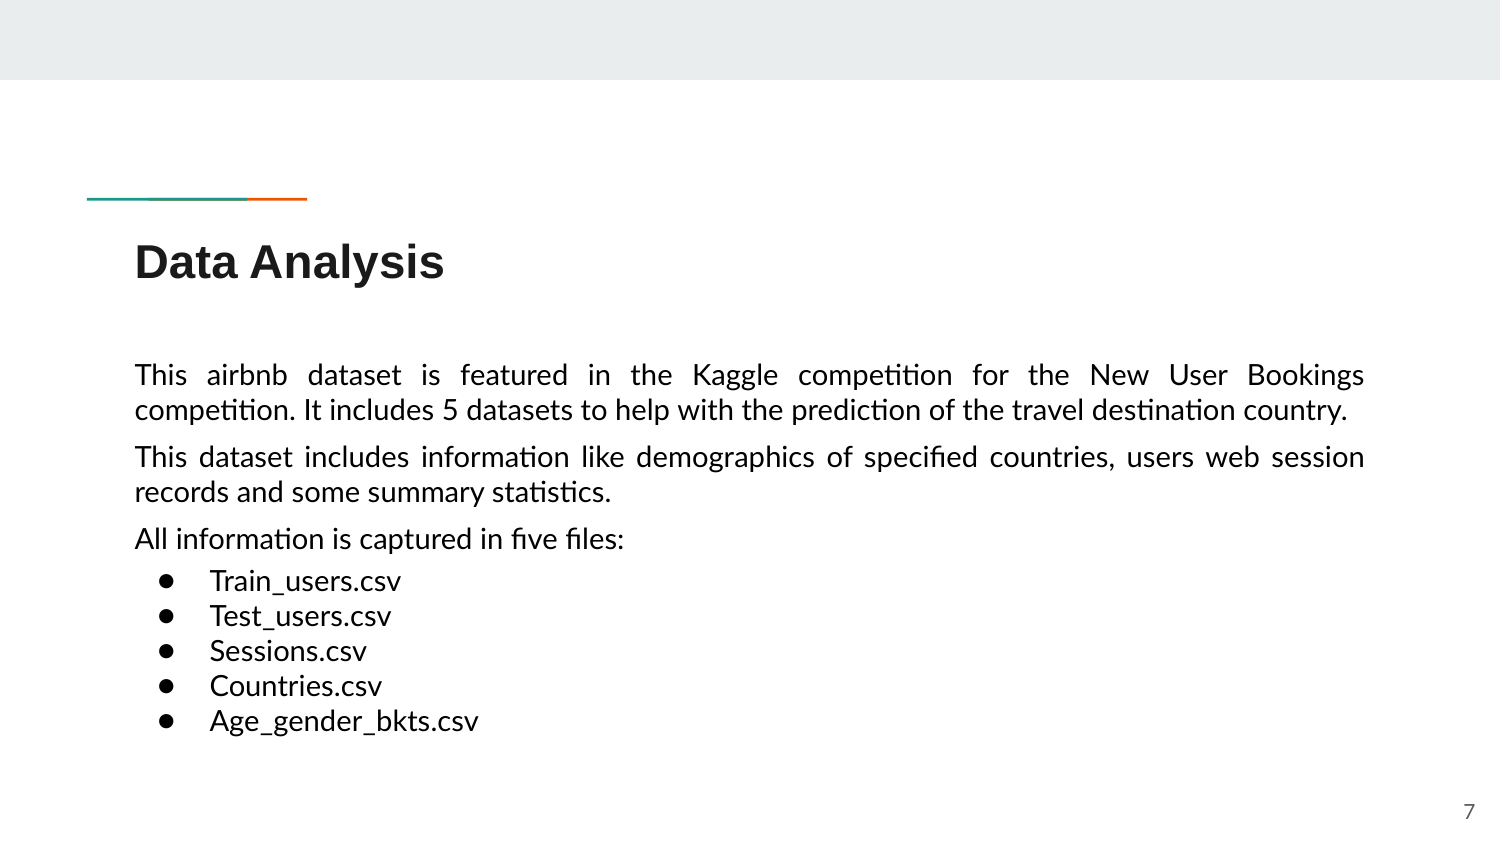

# Data Analysis
This airbnb dataset is featured in the Kaggle competition for the New User Bookings competition. It includes 5 datasets to help with the prediction of the travel destination country.
This dataset includes information like demographics of specified countries, users web session records and some summary statistics.
All information is captured in five files:
Train_users.csv
Test_users.csv
Sessions.csv
Countries.csv
Age_gender_bkts.csv

7